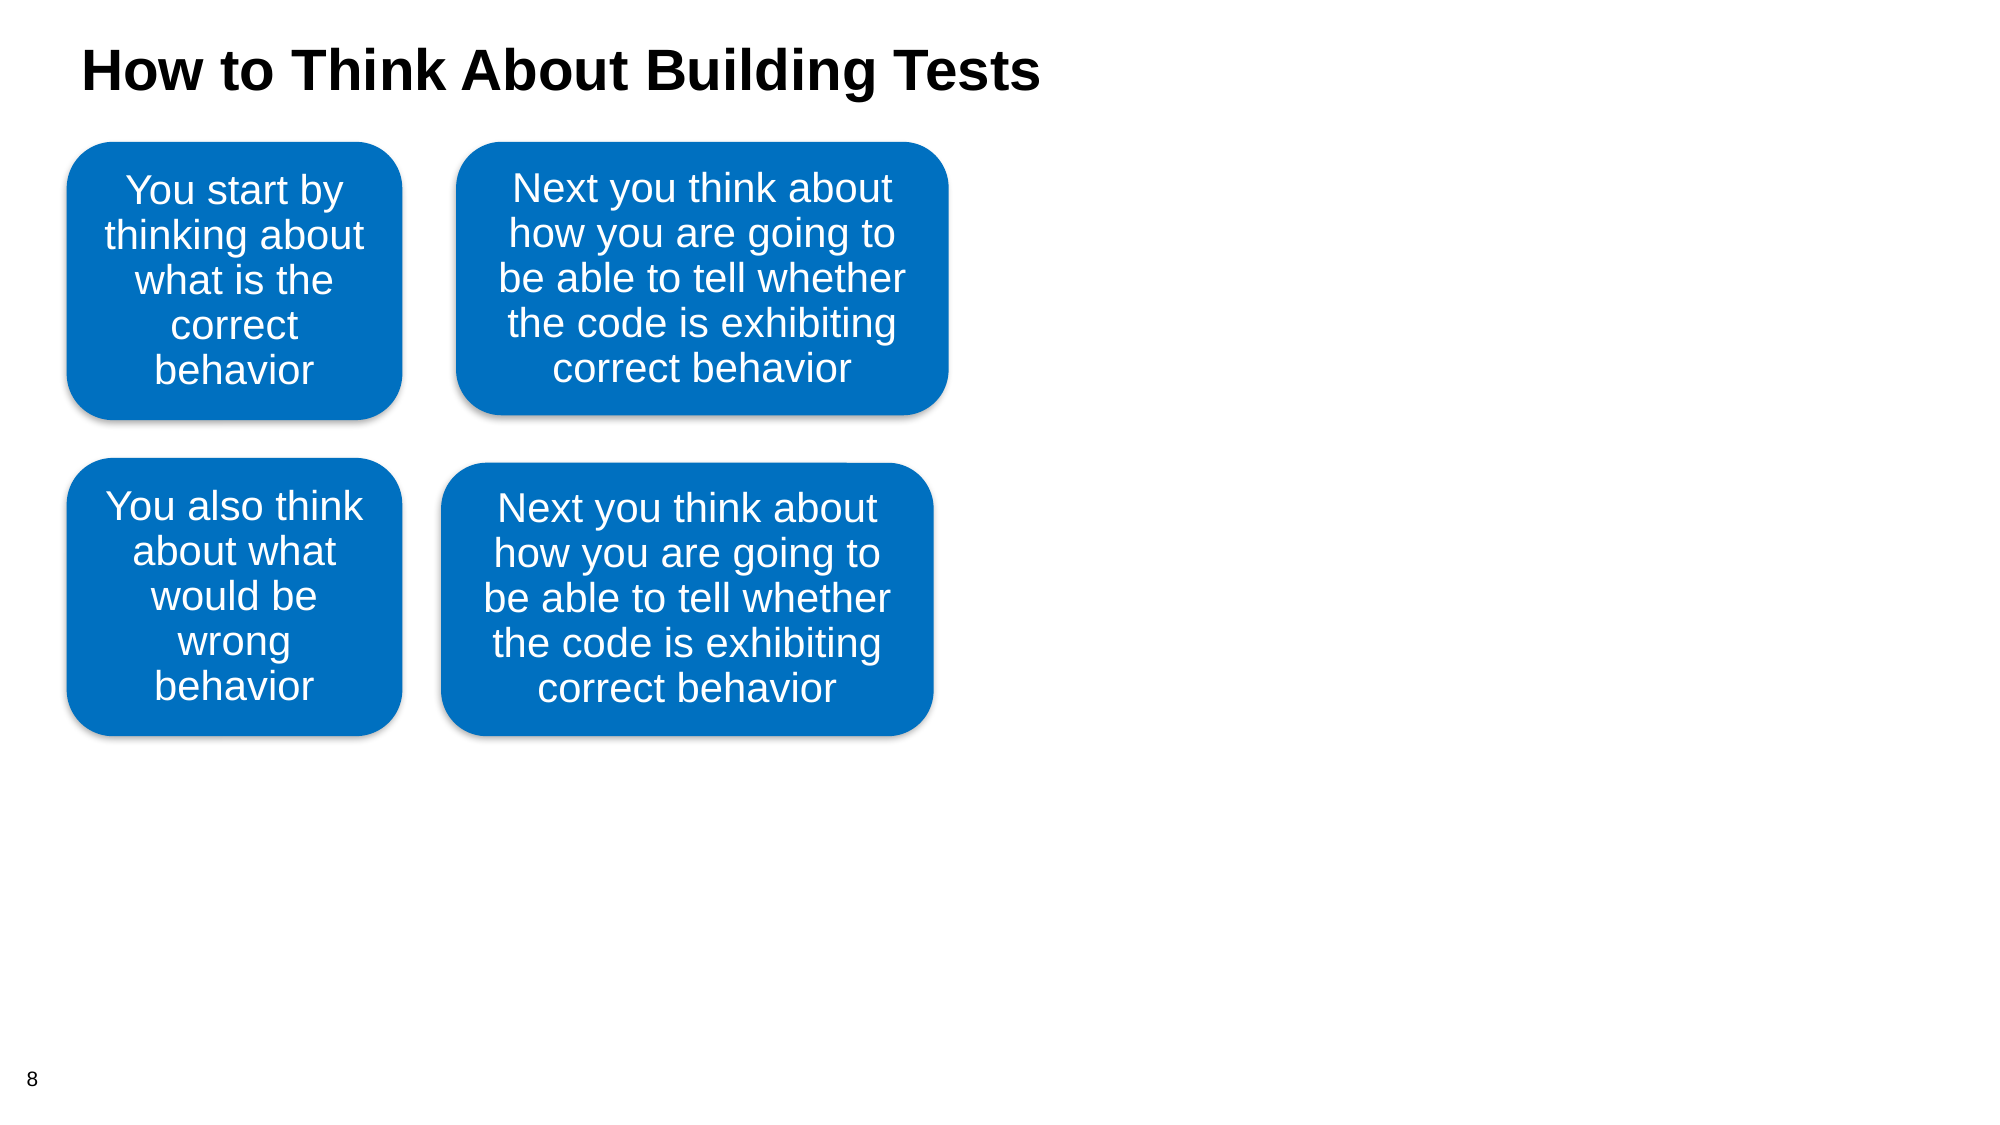

# How to Think About Building Tests
You start by thinking about what is the correct behavior
Next you think about how you are going to be able to tell whether the code is exhibiting correct behavior
You also think about what would be wrong behavior
Next you think about how you are going to be able to tell whether the code is exhibiting correct behavior